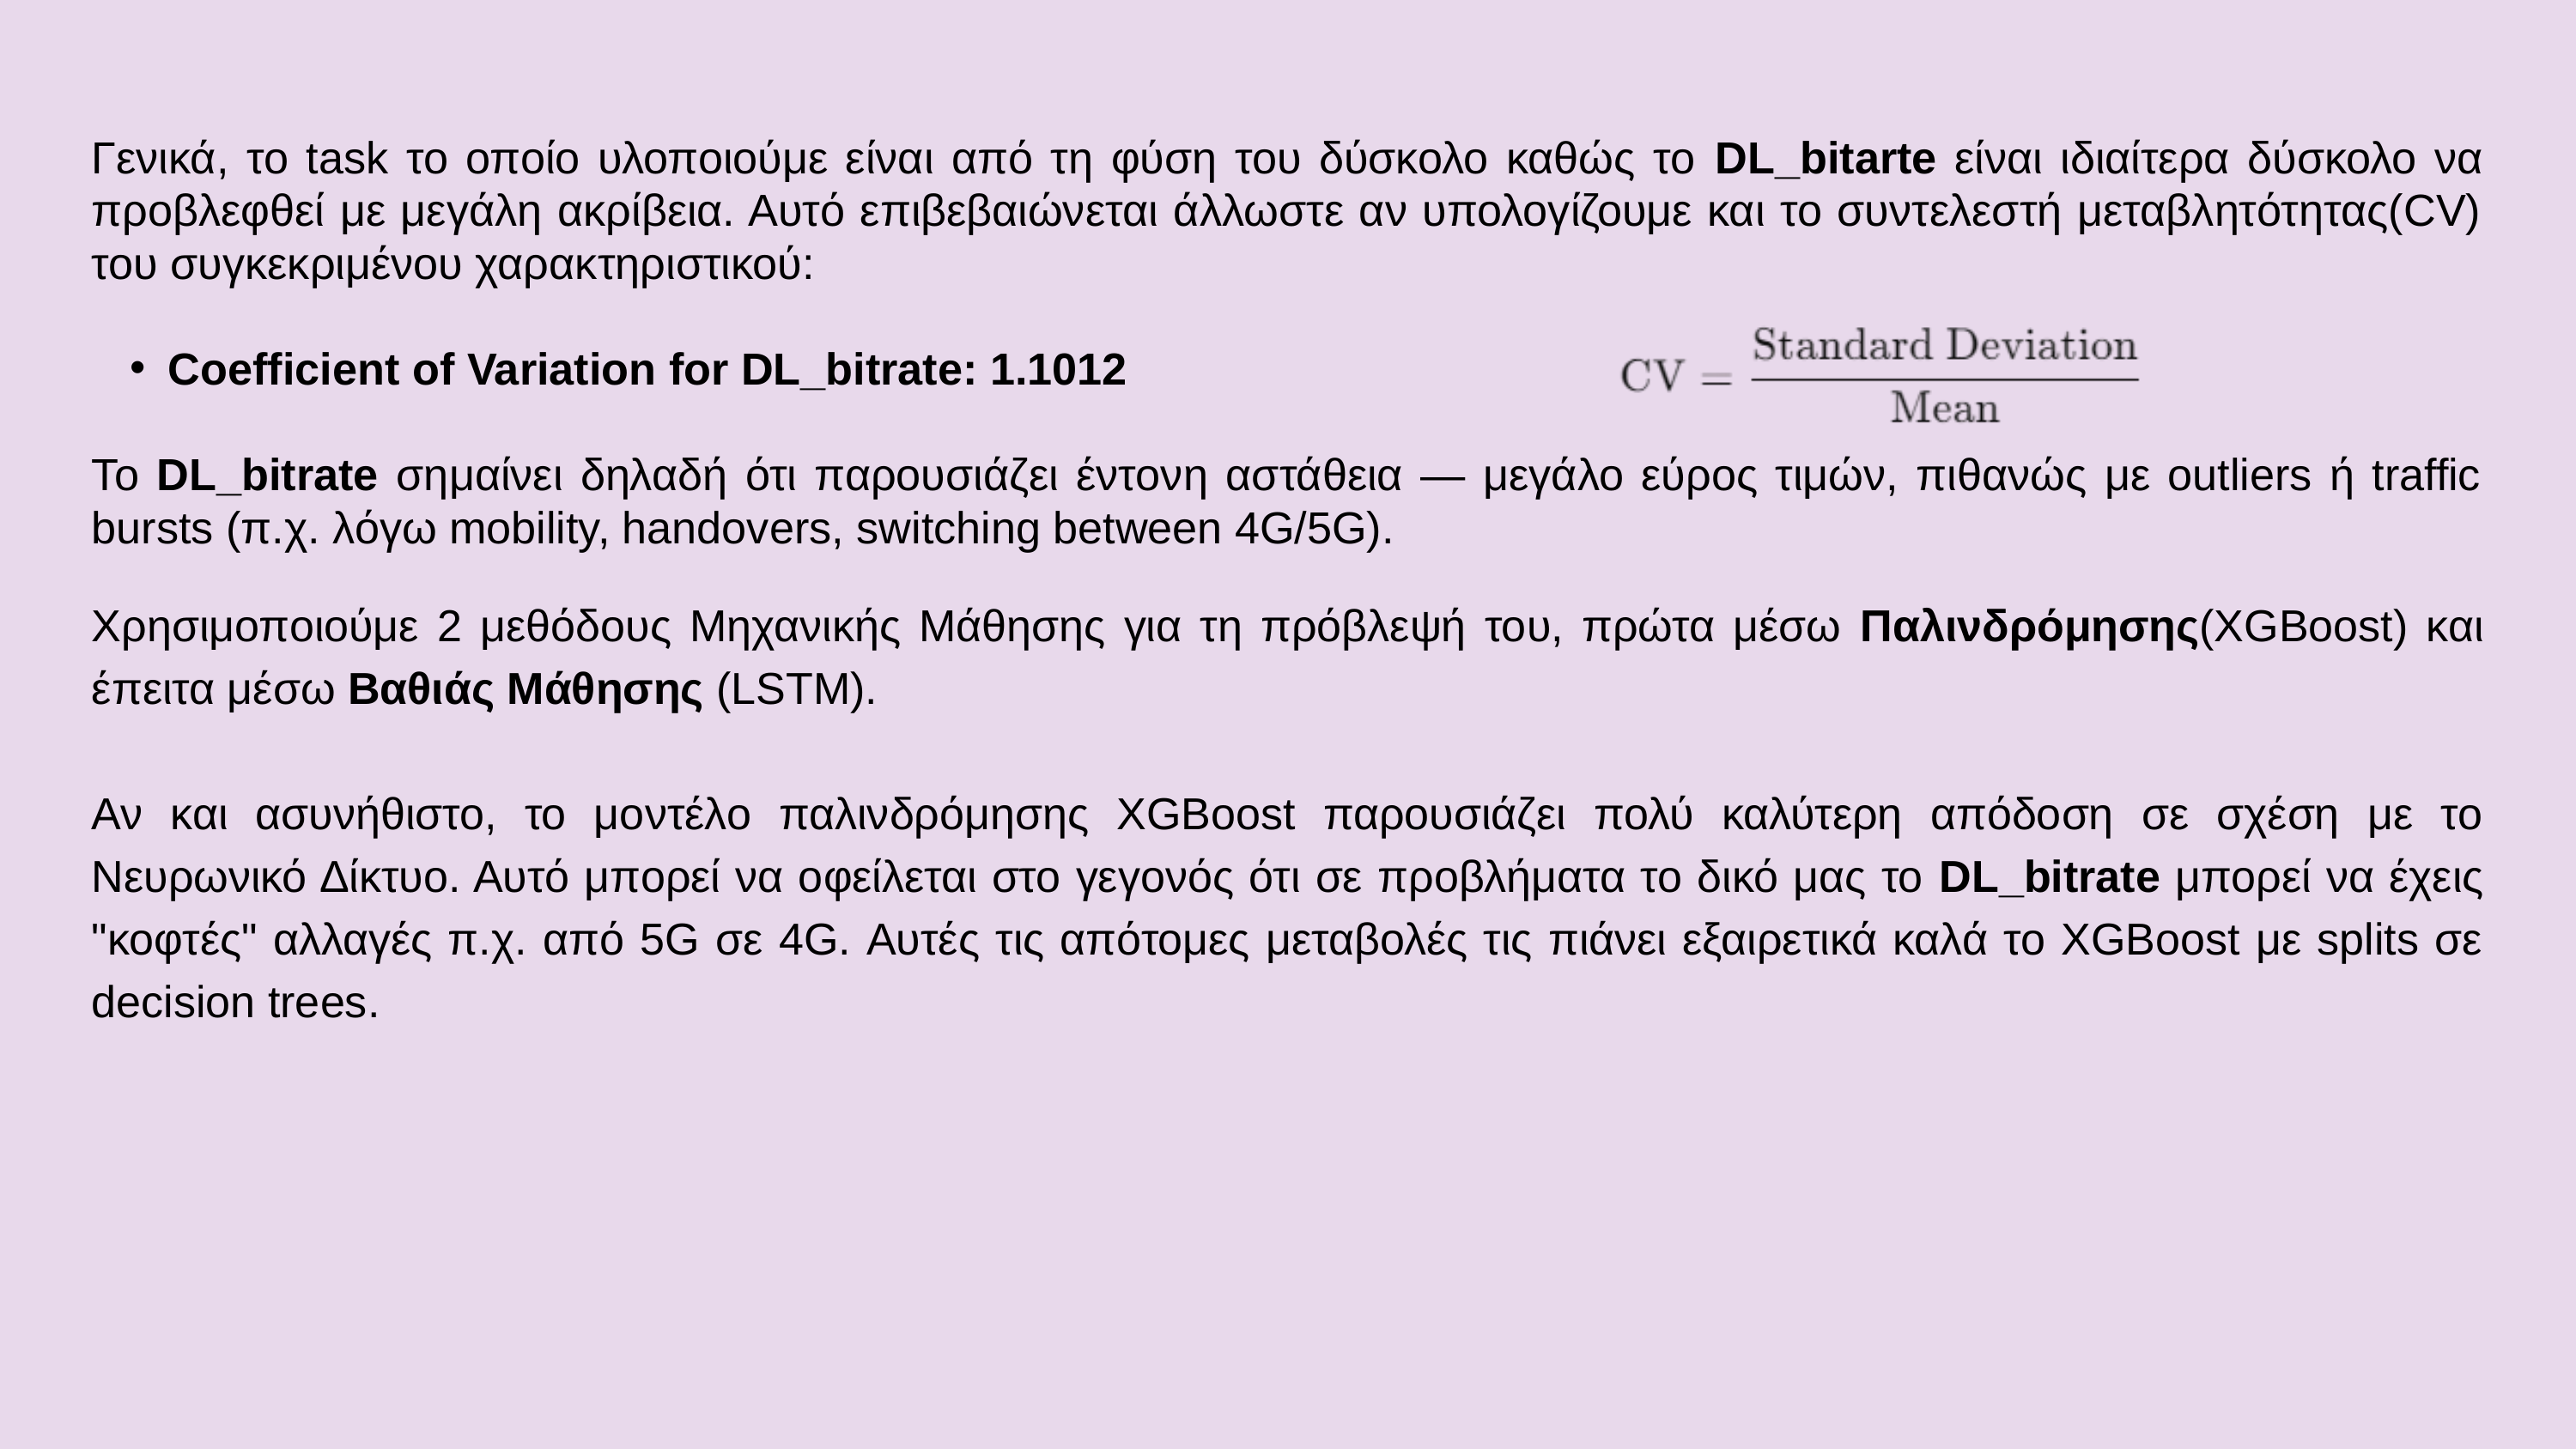

Γενικά, το task το οποίο υλοποιούμε είναι από τη φύση του δύσκολο καθώς το DL_bitarte είναι ιδιαίτερα δύσκολο να προβλεφθεί με μεγάλη ακρίβεια. Αυτό επιβεβαιώνεται άλλωστε αν υπολογίζουμε και το συντελεστή μεταβλητότητας(CV) του συγκεκριμένου χαρακτηριστικού:

Coefficient of Variation for DL_bitrate: 1.1012

Το DL_bitrate σημαίνει δηλαδή ότι παρουσιάζει έντονη αστάθεια — μεγάλο εύρος τιμών, πιθανώς με outliers ή traffic bursts (π.χ. λόγω mobility, handovers, switching between 4G/5G).

Χρησιμοποιούμε 2 μεθόδους Μηχανικής Μάθησης για τη πρόβλεψή του, πρώτα μέσω Παλινδρόμησης(XGBoost) και έπειτα μέσω Βαθιάς Μάθησης (LSTM).

Αν και ασυνήθιστο, το μοντέλο παλινδρόμησης XGBoost παρουσιάζει πολύ καλύτερη απόδοση σε σχέση με το Νευρωνικό Δίκτυο. Αυτό μπορεί να οφείλεται στο γεγονός ότι σε προβλήματα το δικό μας το DL_bitrate μπορεί να έχεις "κοφτές" αλλαγές π.χ. από 5G σε 4G. Αυτές τις απότομες μεταβολές τις πιάνει εξαιρετικά καλά το XGBoost με splits σε decision trees.